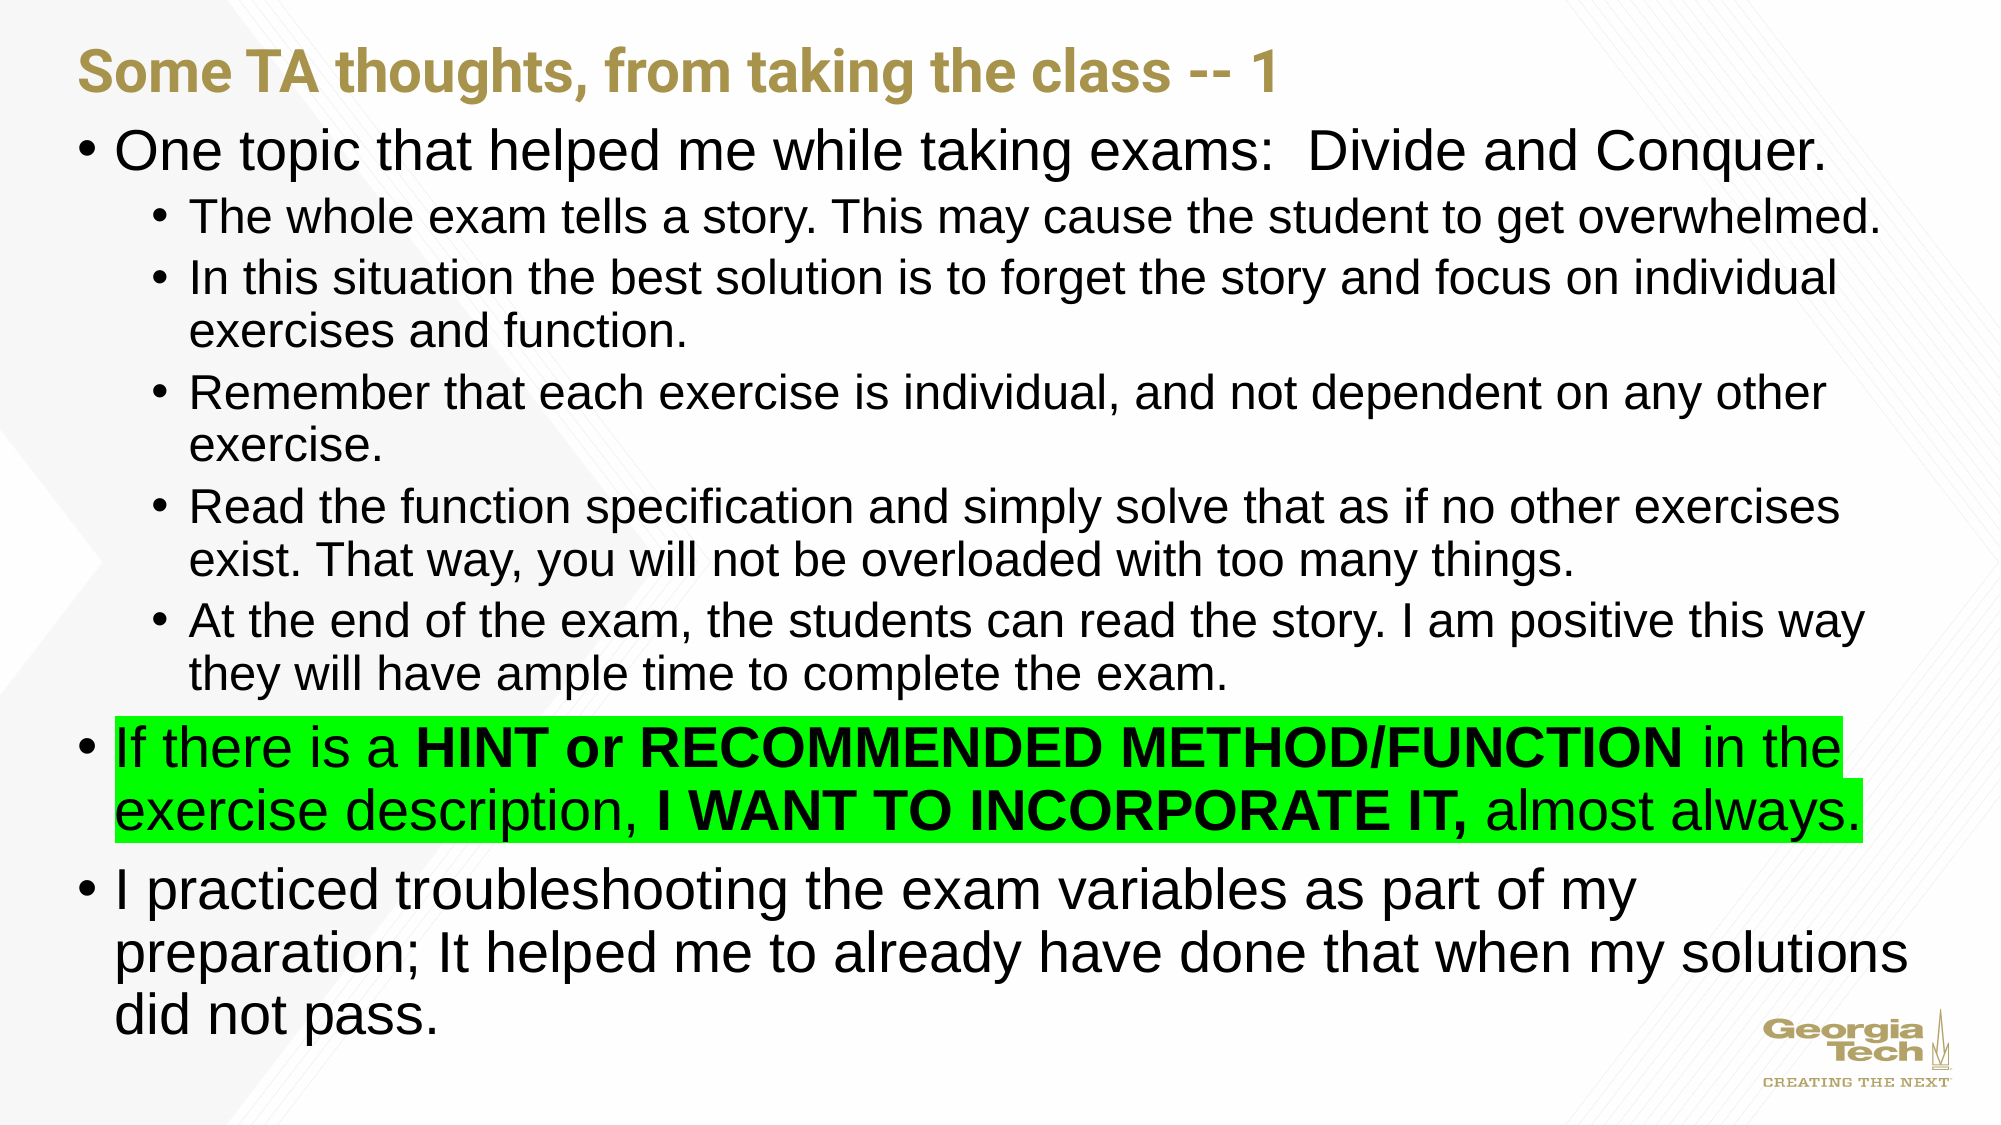

# Some TA thoughts, from taking the class -- 1
One topic that helped me while taking exams:  Divide and Conquer.
The whole exam tells a story. This may cause the student to get overwhelmed.
In this situation the best solution is to forget the story and focus on individual exercises and function.
Remember that each exercise is individual, and not dependent on any other exercise.
Read the function specification and simply solve that as if no other exercises exist. That way, you will not be overloaded with too many things.
At the end of the exam, the students can read the story. I am positive this way they will have ample time to complete the exam.
If there is a HINT or RECOMMENDED METHOD/FUNCTION in the exercise description, I WANT TO INCORPORATE IT, almost always.
I practiced troubleshooting the exam variables as part of my preparation; It helped me to already have done that when my solutions did not pass.